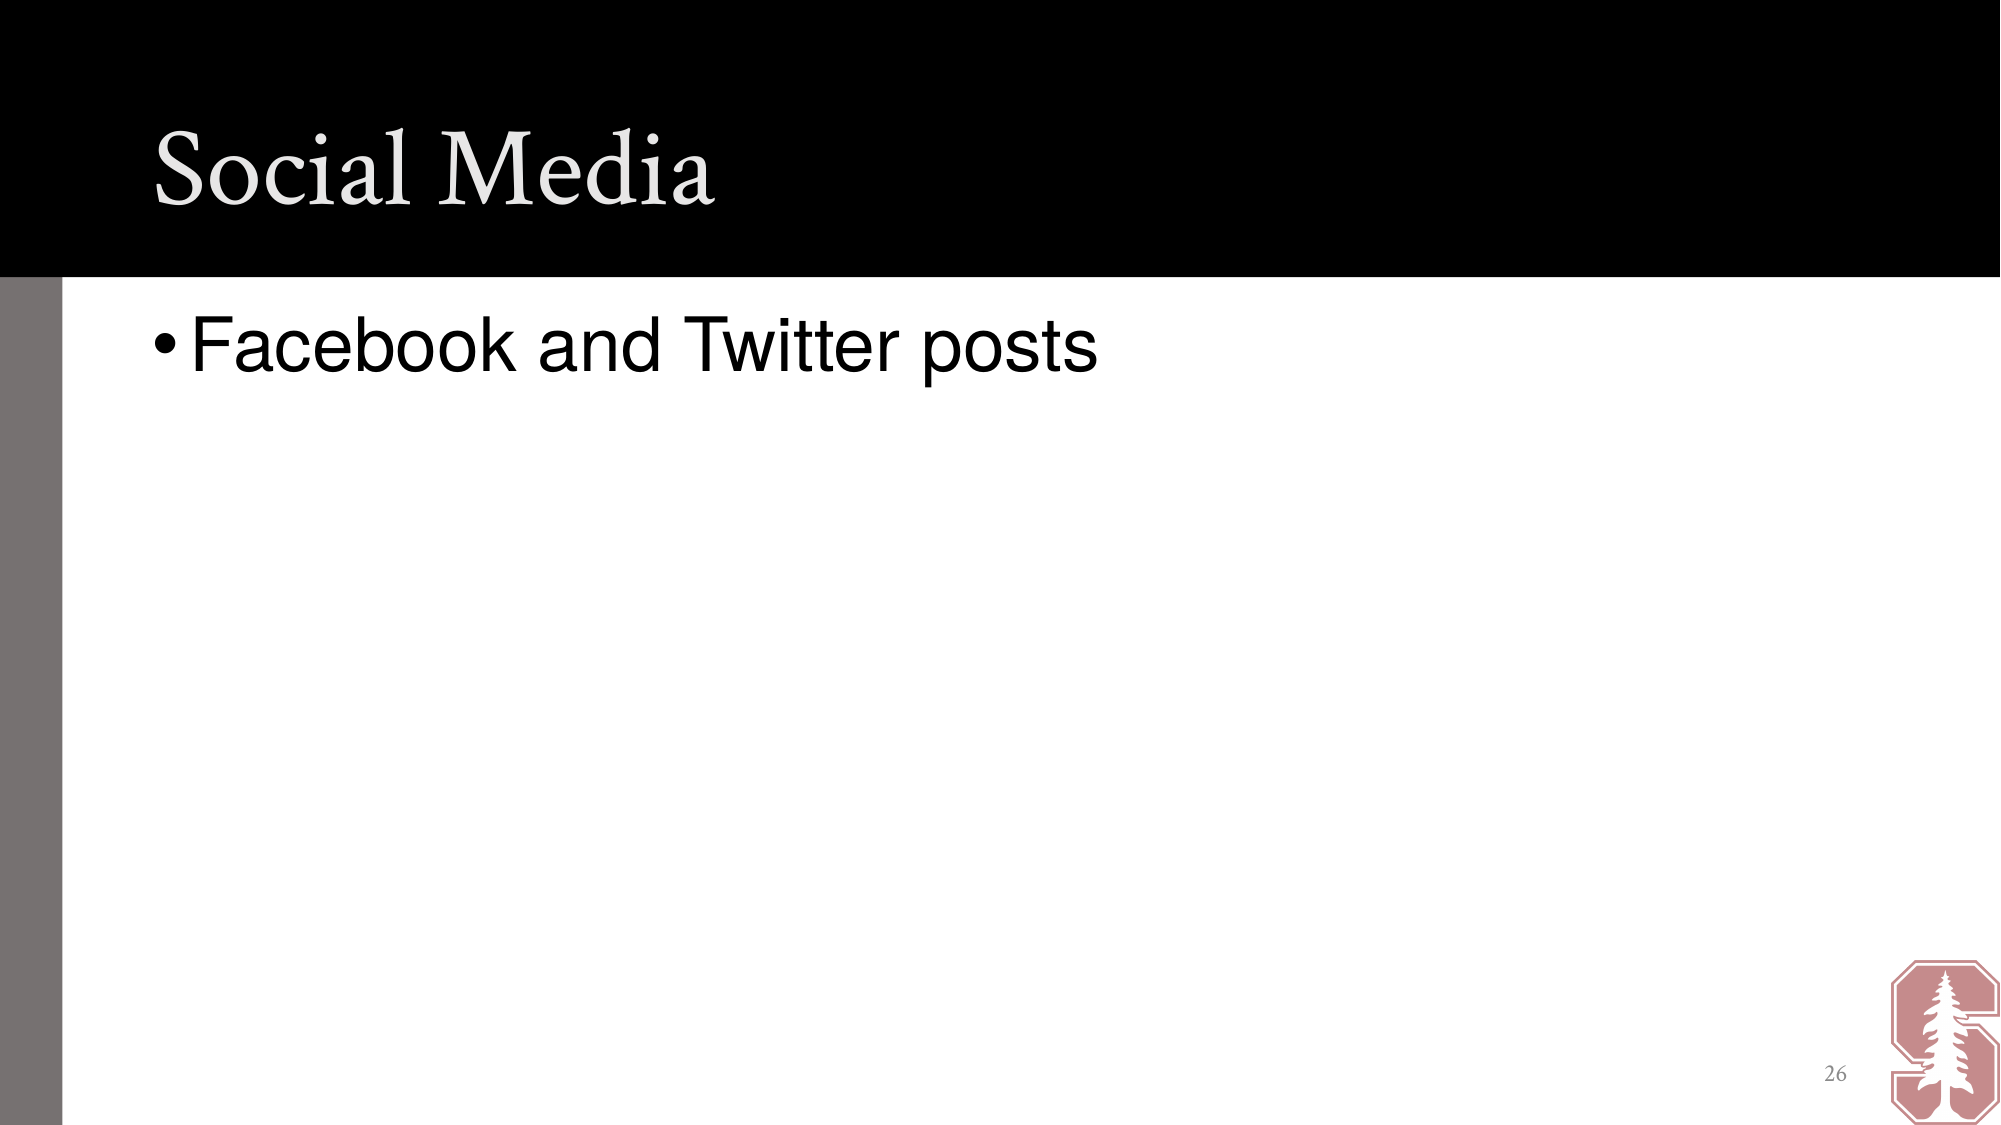

# Social Media
Facebook and Twitter posts

26